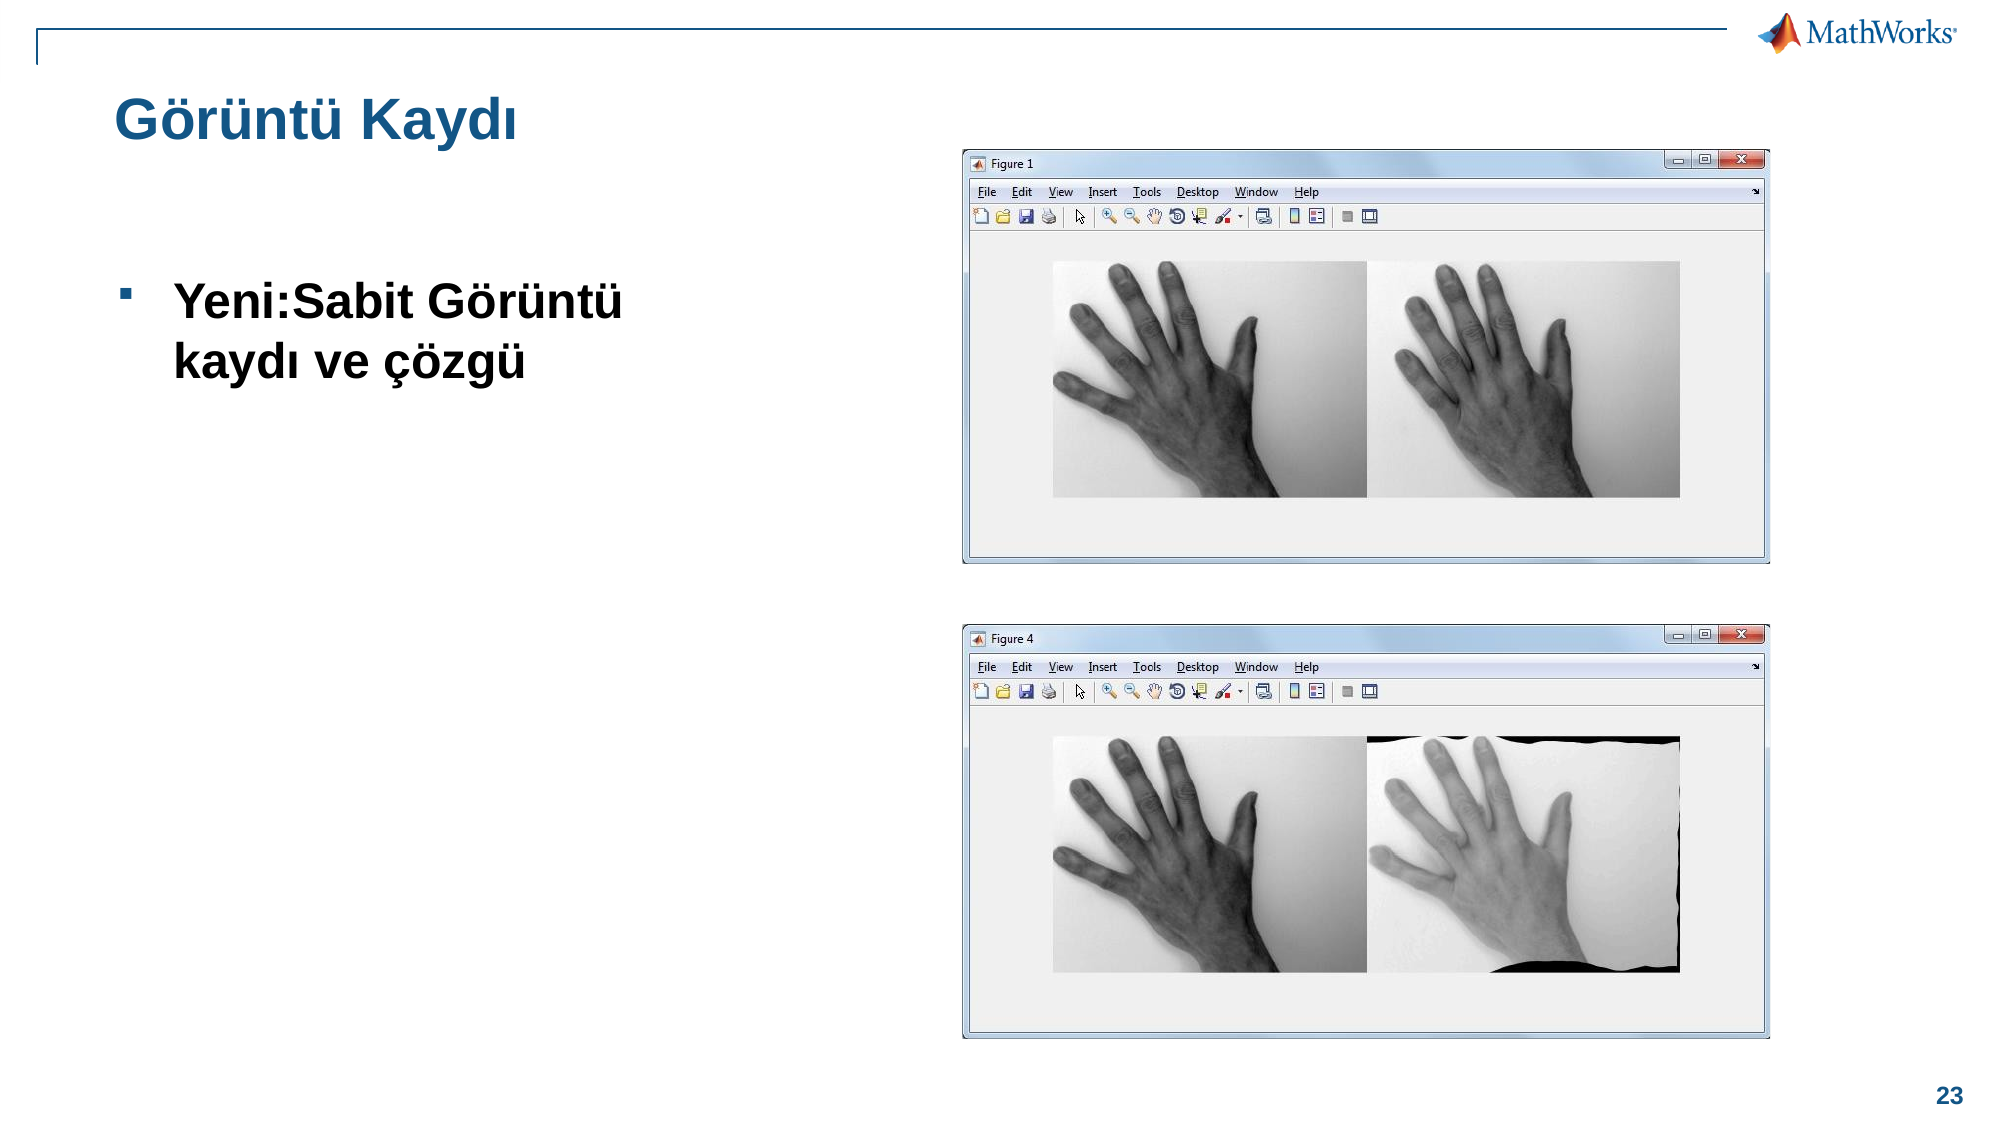

# Görüntü Kaydı

Yeni:Sabit Görüntü kaydı ve çözgü

23